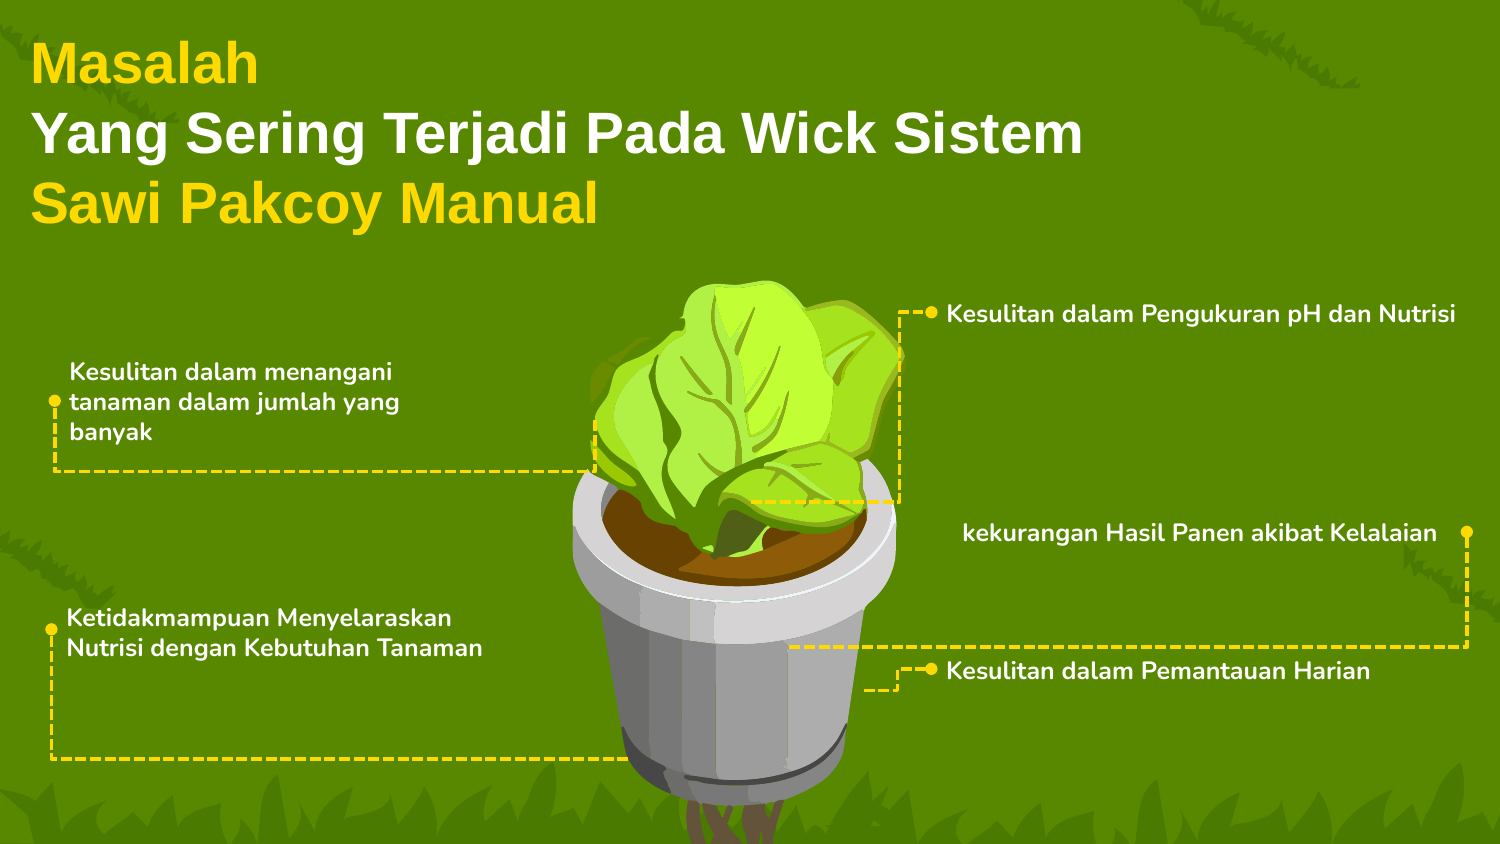

HIDROPONIK
BUDIDAYA HIDROPONIK

PEKERJA

RUMAH HIDROPONIK
# Masalah Yang Sering Terjadi Pada Wick Sistem Sawi Pakcoy Manual
Kesulitan dalam Pengukuran pH dan TDS
Kesulitan dalam Skalabilitas
Masalah Drainase

Kesulitan dalam Pengukuran pH dan Nutrisi
Ketidakmampuan Menyelaraskan Nutrisi dengan Kebutuhan Tanaman

Kesulitan dalam menangani tanaman dalam jumlah yang banyak

Kehilangan Hasil Panen akibat Kelalaian
kekurangan Hasil Panen akibat Kelalaian
Kesulitan dalam Pemantauan Harian
BIBIT
Ketidakmampuan Menyelaraskan Nutrisi dengan Kebutuhan Tanaman
Kesulitan dalam Pemantauan Harian

PUPUK

TANAH

PEKERJA
AIR